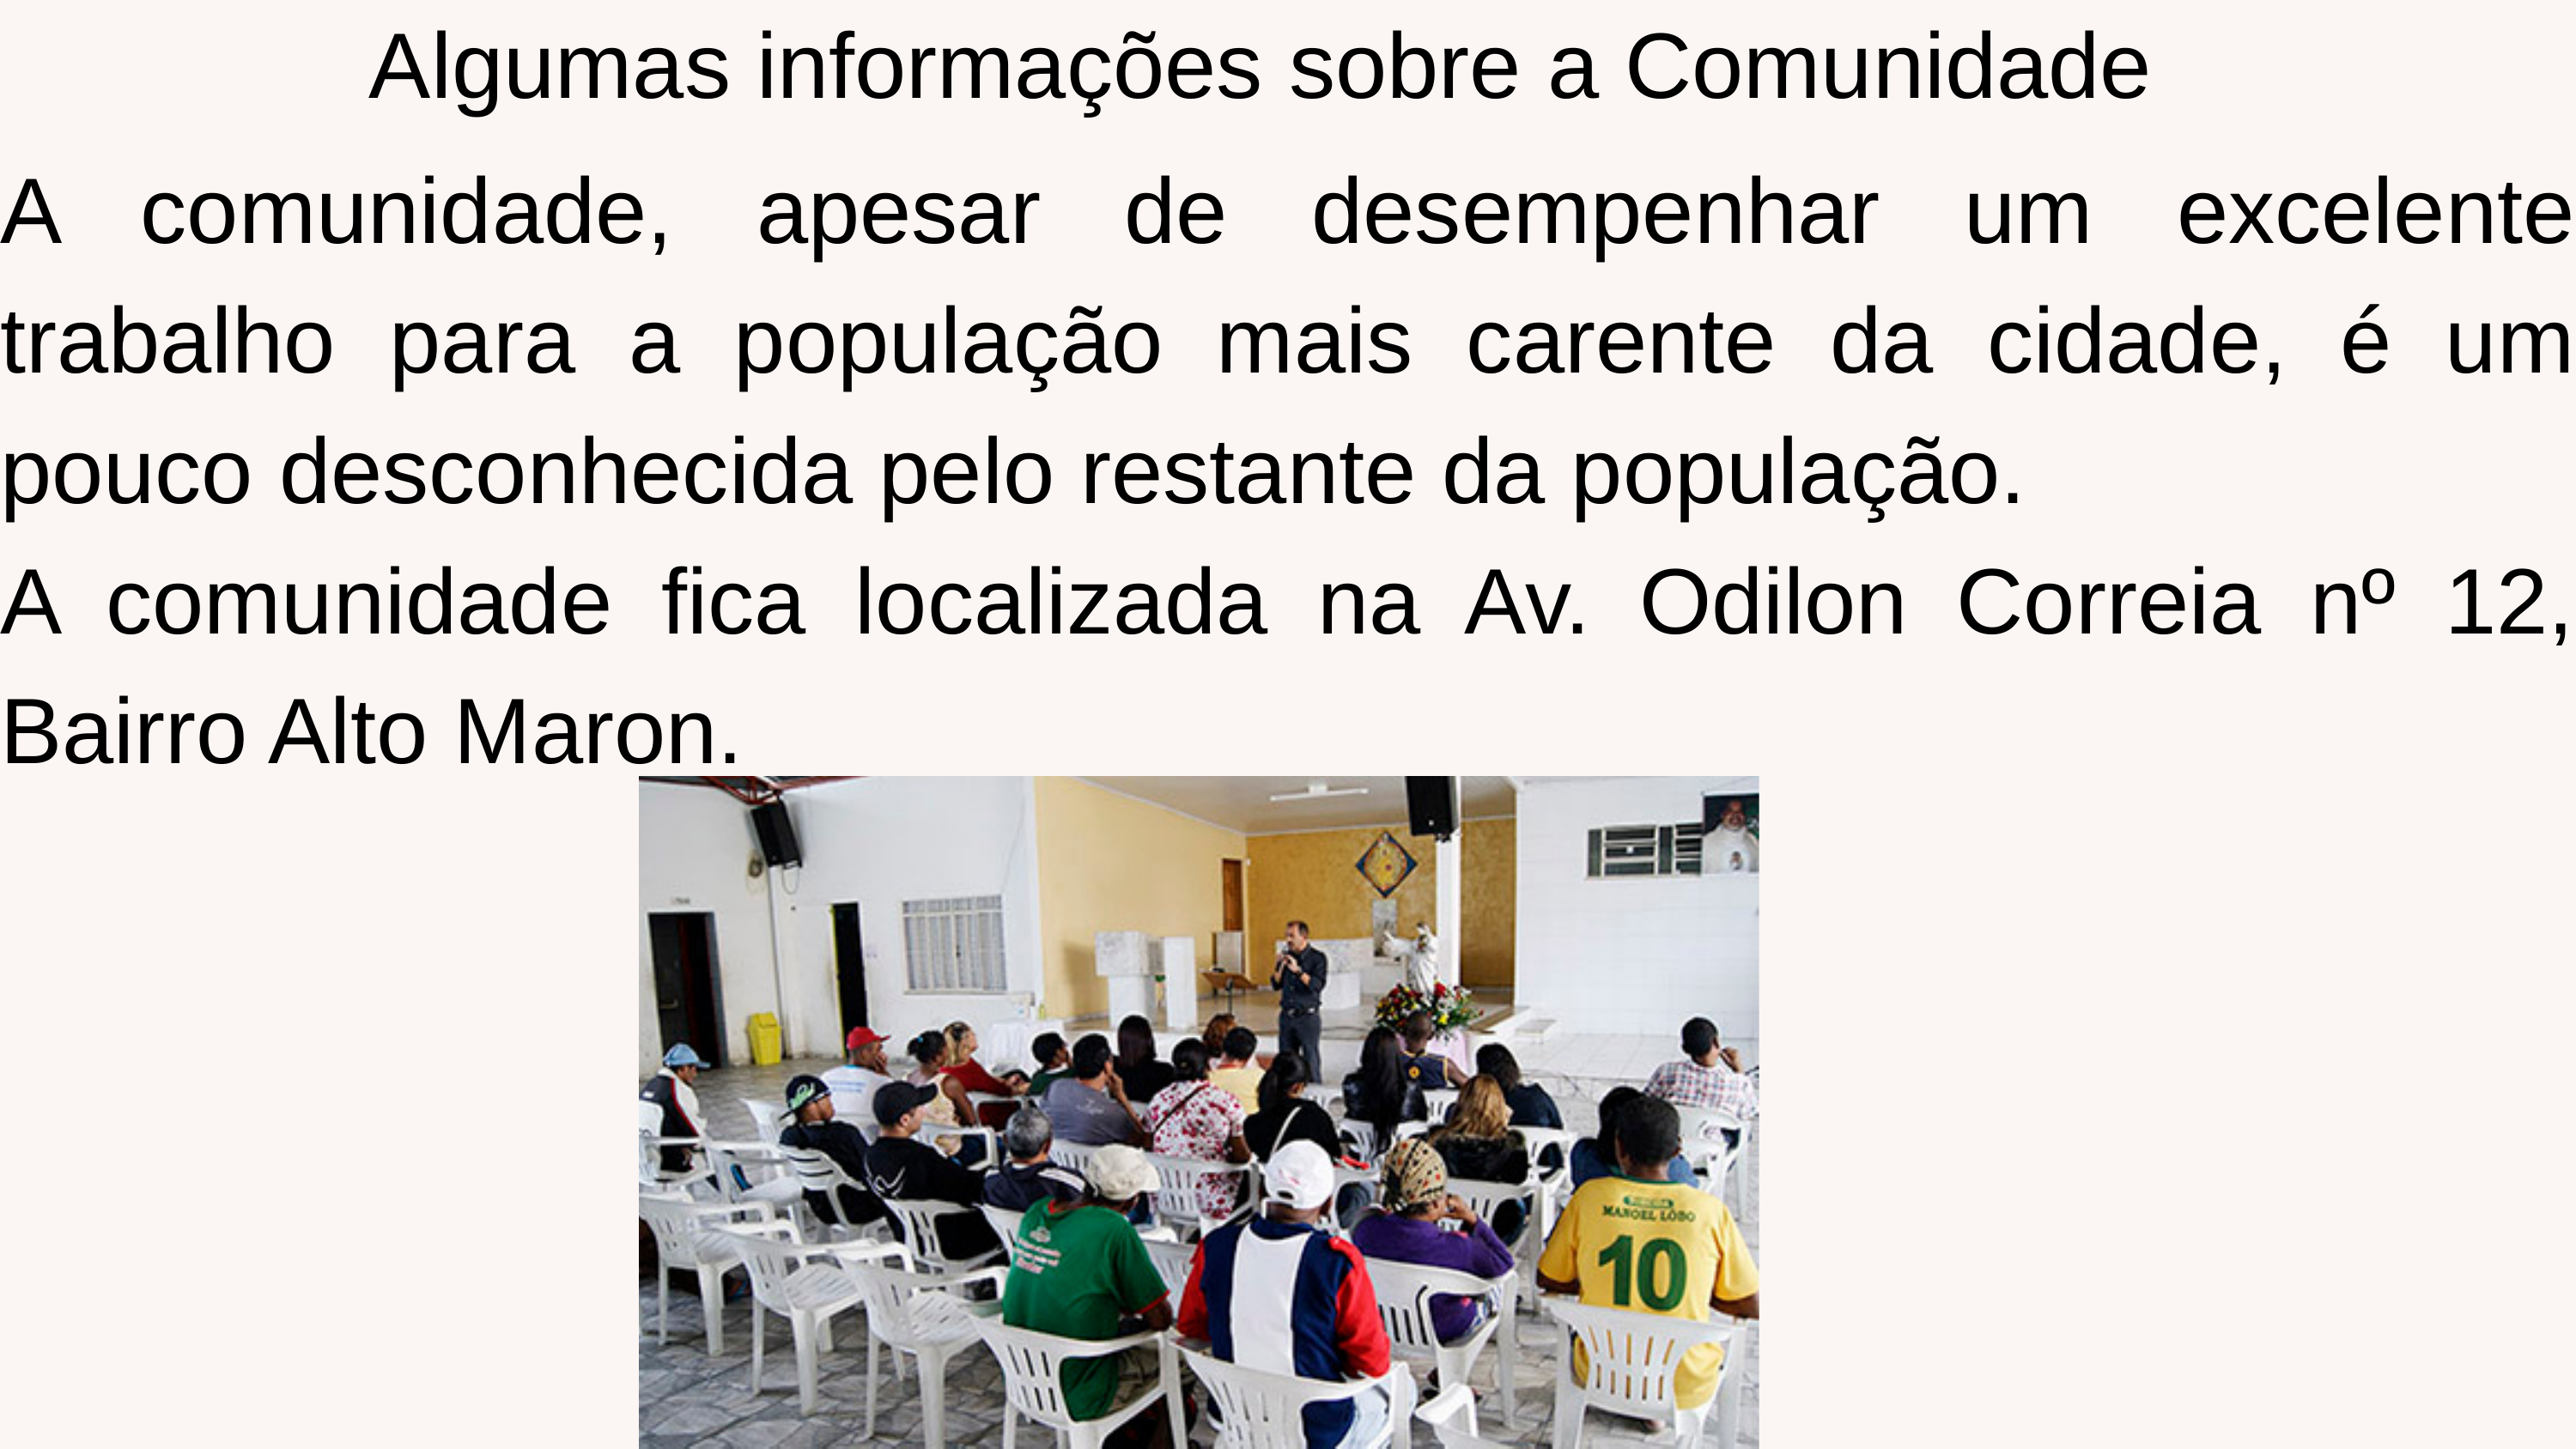

Algumas informações sobre a Comunidade
A comunidade, apesar de desempenhar um excelente trabalho para a população mais carente da cidade, é um pouco desconhecida pelo restante da população.
A comunidade fica localizada na Av. Odilon Correia nº 12, Bairro Alto Maron.